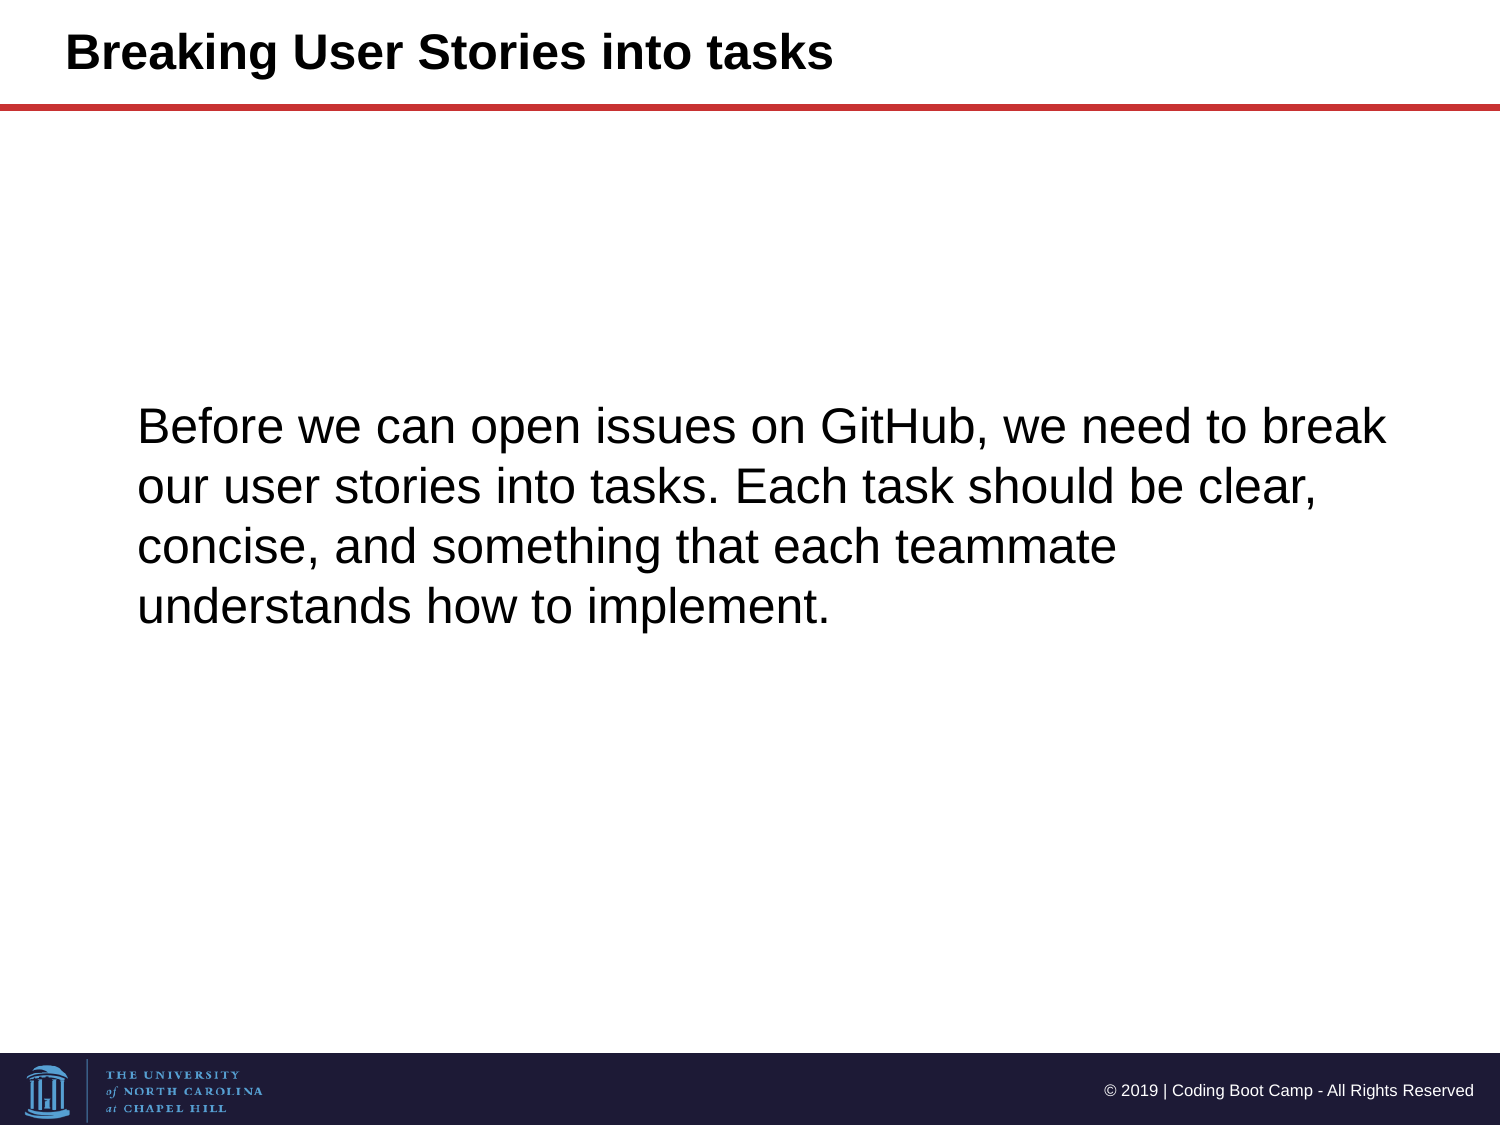

# Breaking User Stories into tasks
Before we can open issues on GitHub, we need to break our user stories into tasks. Each task should be clear, concise, and something that each teammate understands how to implement.